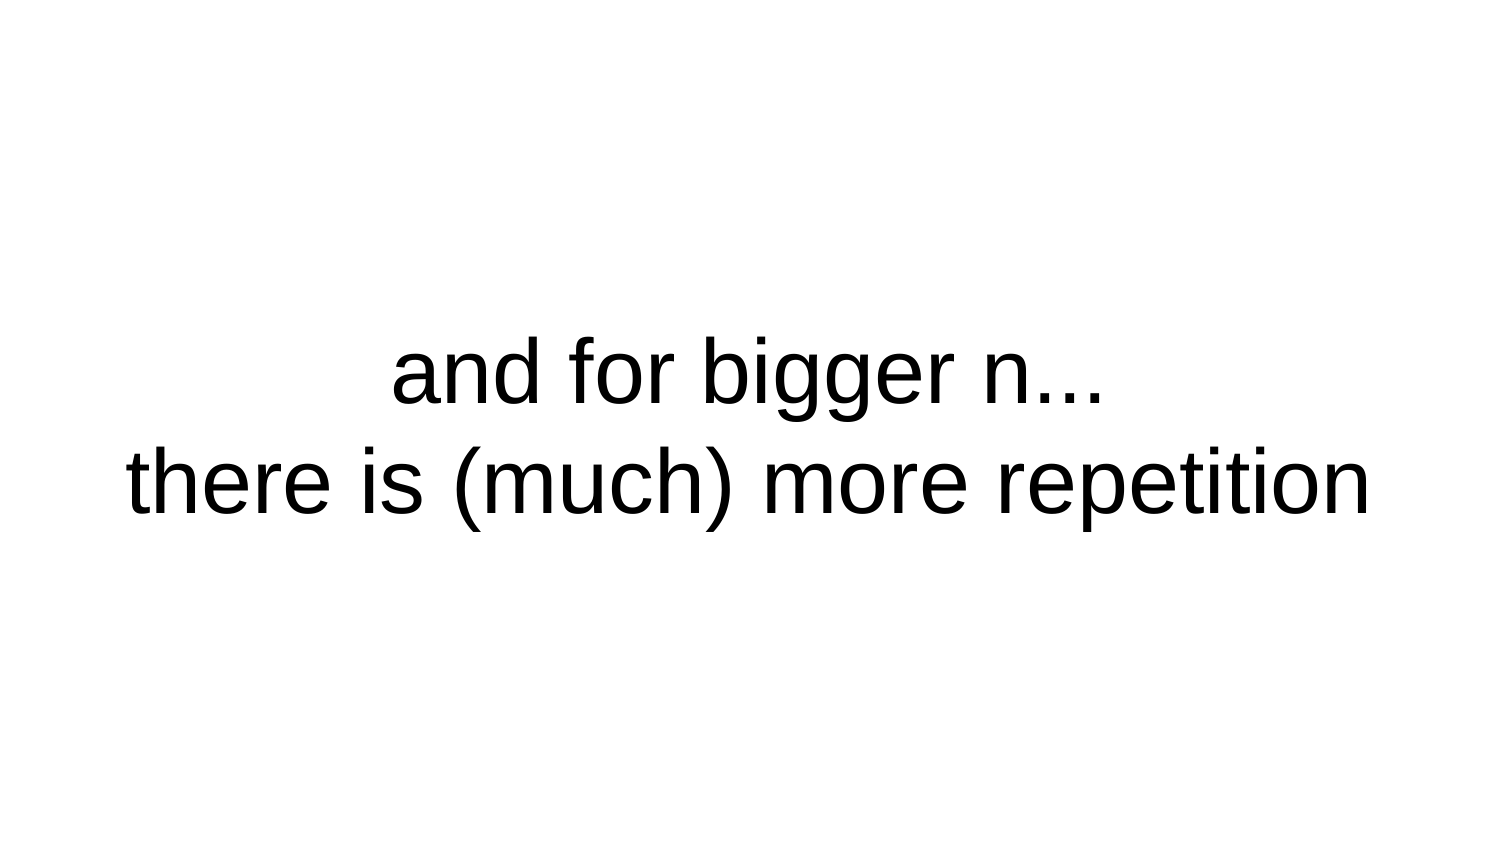

# and for bigger n... there is (much) more repetition